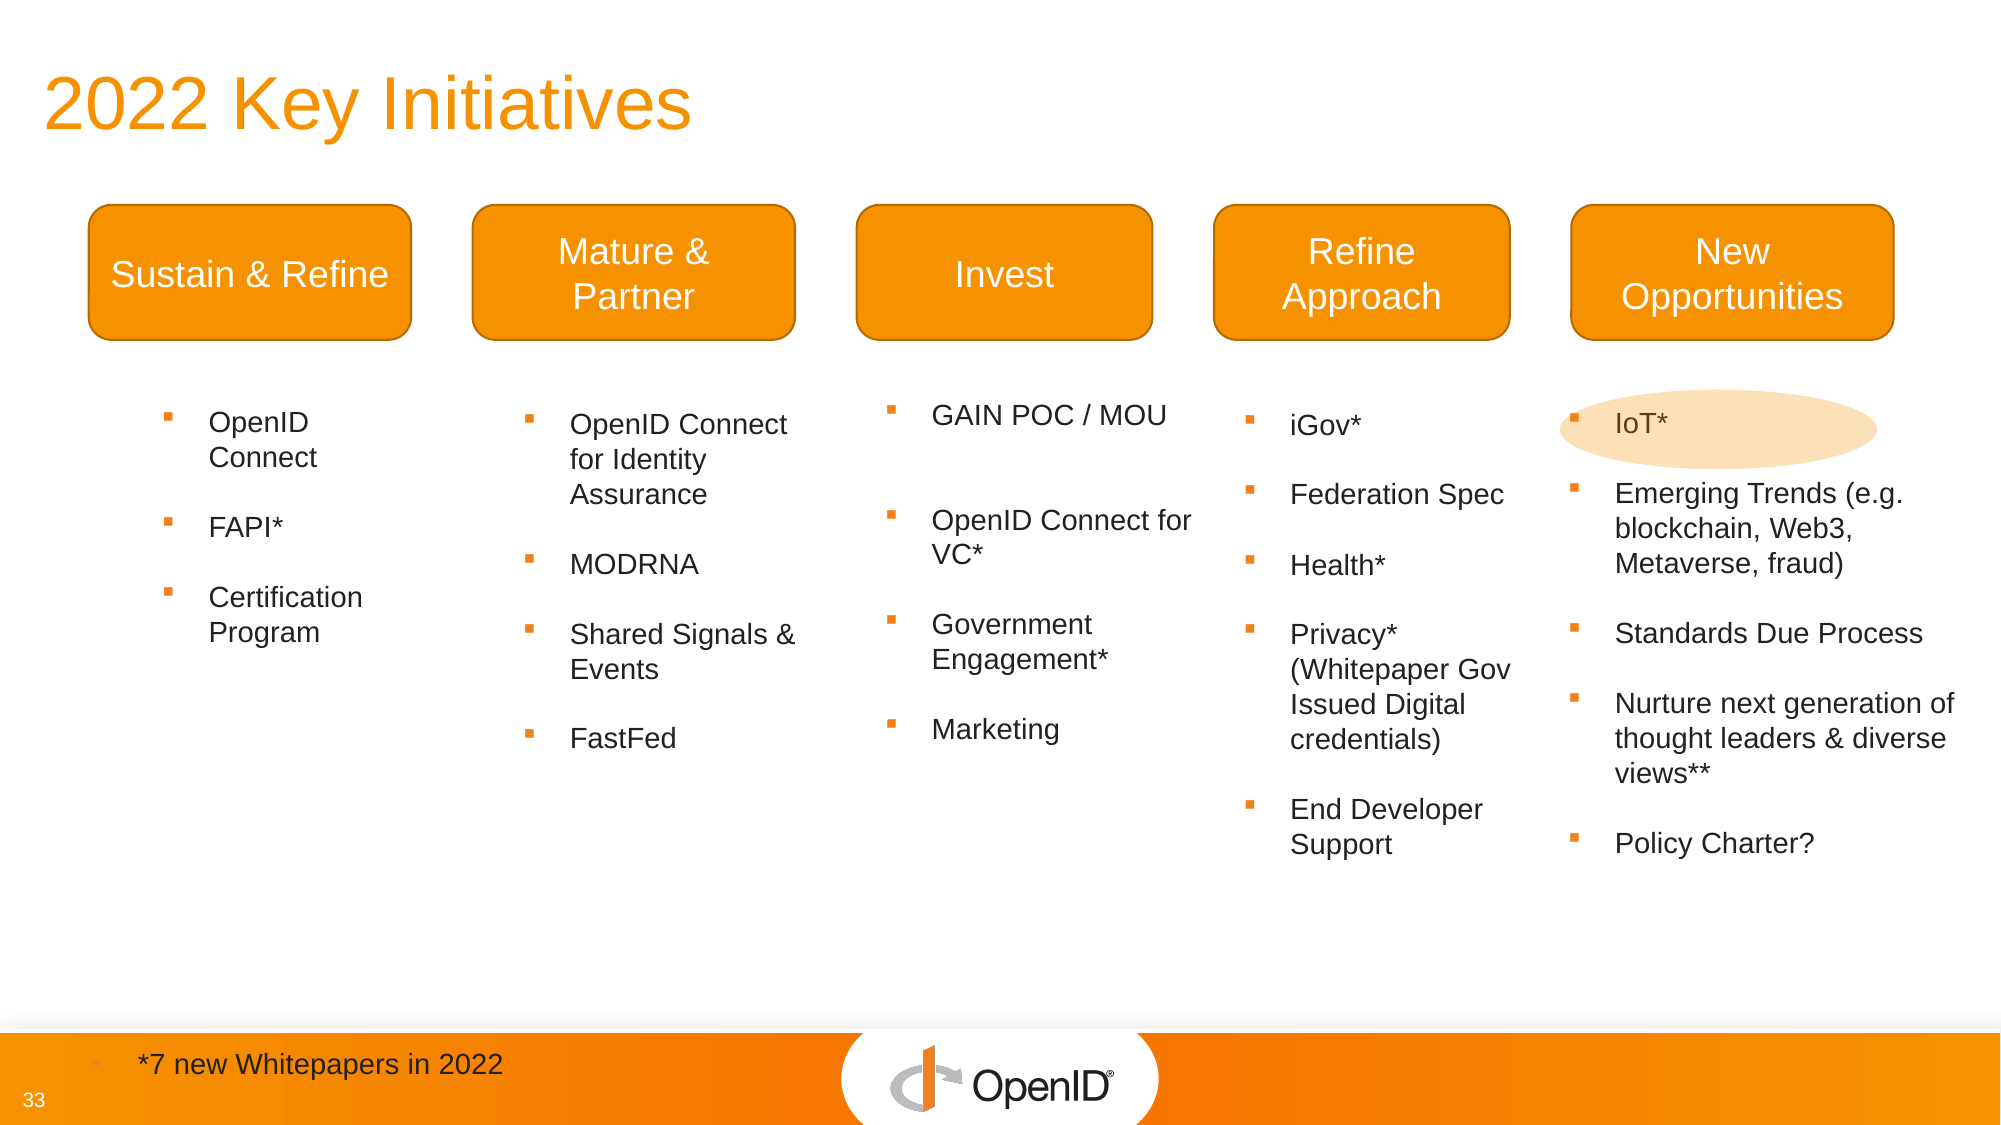

2022 Key Initiatives
Sustain & Refine
Mature & Partner
Invest
Refine Approach
New Opportunities

IoT*

Emerging Trends (e.g. blockchain, Web3, Metaverse, fraud)

Standards Due Process

Nurture next generation of thought leaders & diverse views**

Policy Charter?

GAIN POC / MOU

OpenID Connect for VC*

Government Engagement*

Marketing

OpenID Connect

FAPI*

Certification Program

OpenID Connect for Identity Assurance

MODRNA

Shared Signals & Events

FastFed
iGov*

Federation Spec

Health*

Privacy* (Whitepaper Gov Issued Digital credentials)

End Developer Support

10
10
*7 new Whitepapers in 2022